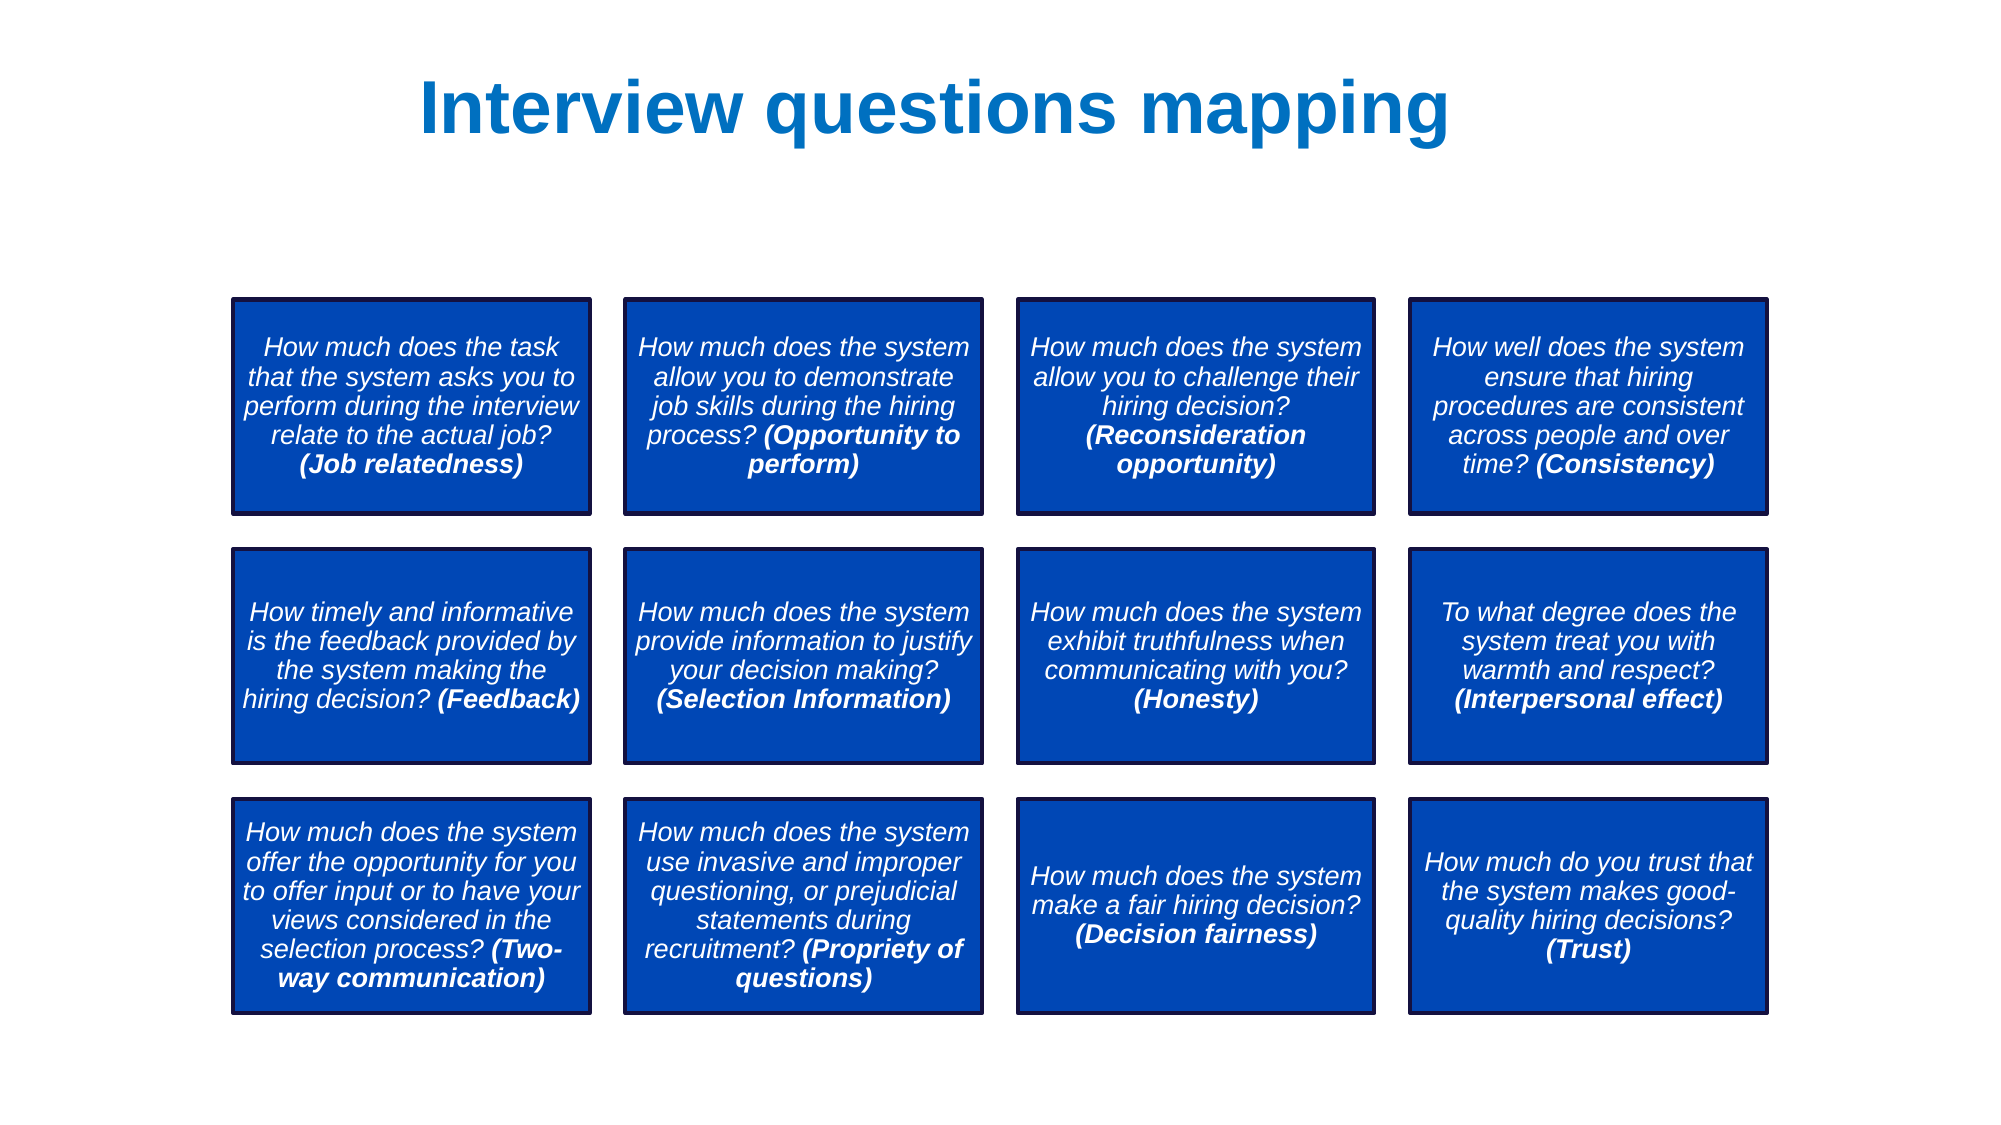

# Interview questions mapping
How much does the task that the system asks you to perform during the interview relate to the actual job? (Job relatedness)
How much does the system allow you to demonstrate job skills during the hiring process? (Opportunity to perform)
How much does the system allow you to challenge their hiring decision? (Reconsideration opportunity)
How well does the system ensure that hiring procedures are consistent across people and over time? (Consistency)
How timely and informative is the feedback provided by the system making the hiring decision? (Feedback)
How much does the system provide information to justify your decision making? (Selection Information)
How much does the system exhibit truthfulness when communicating with you? (Honesty)
To what degree does the system treat you with warmth and respect? (Interpersonal effect)
How much does the system offer the opportunity for you to offer input or to have your views considered in the selection process? (Two-way communication)
How much does the system use invasive and improper questioning, or prejudicial statements during recruitment? (Propriety of questions)
How much does the system make a fair hiring decision? (Decision fairness)
How much do you trust that the system makes good-quality hiring decisions? (Trust)